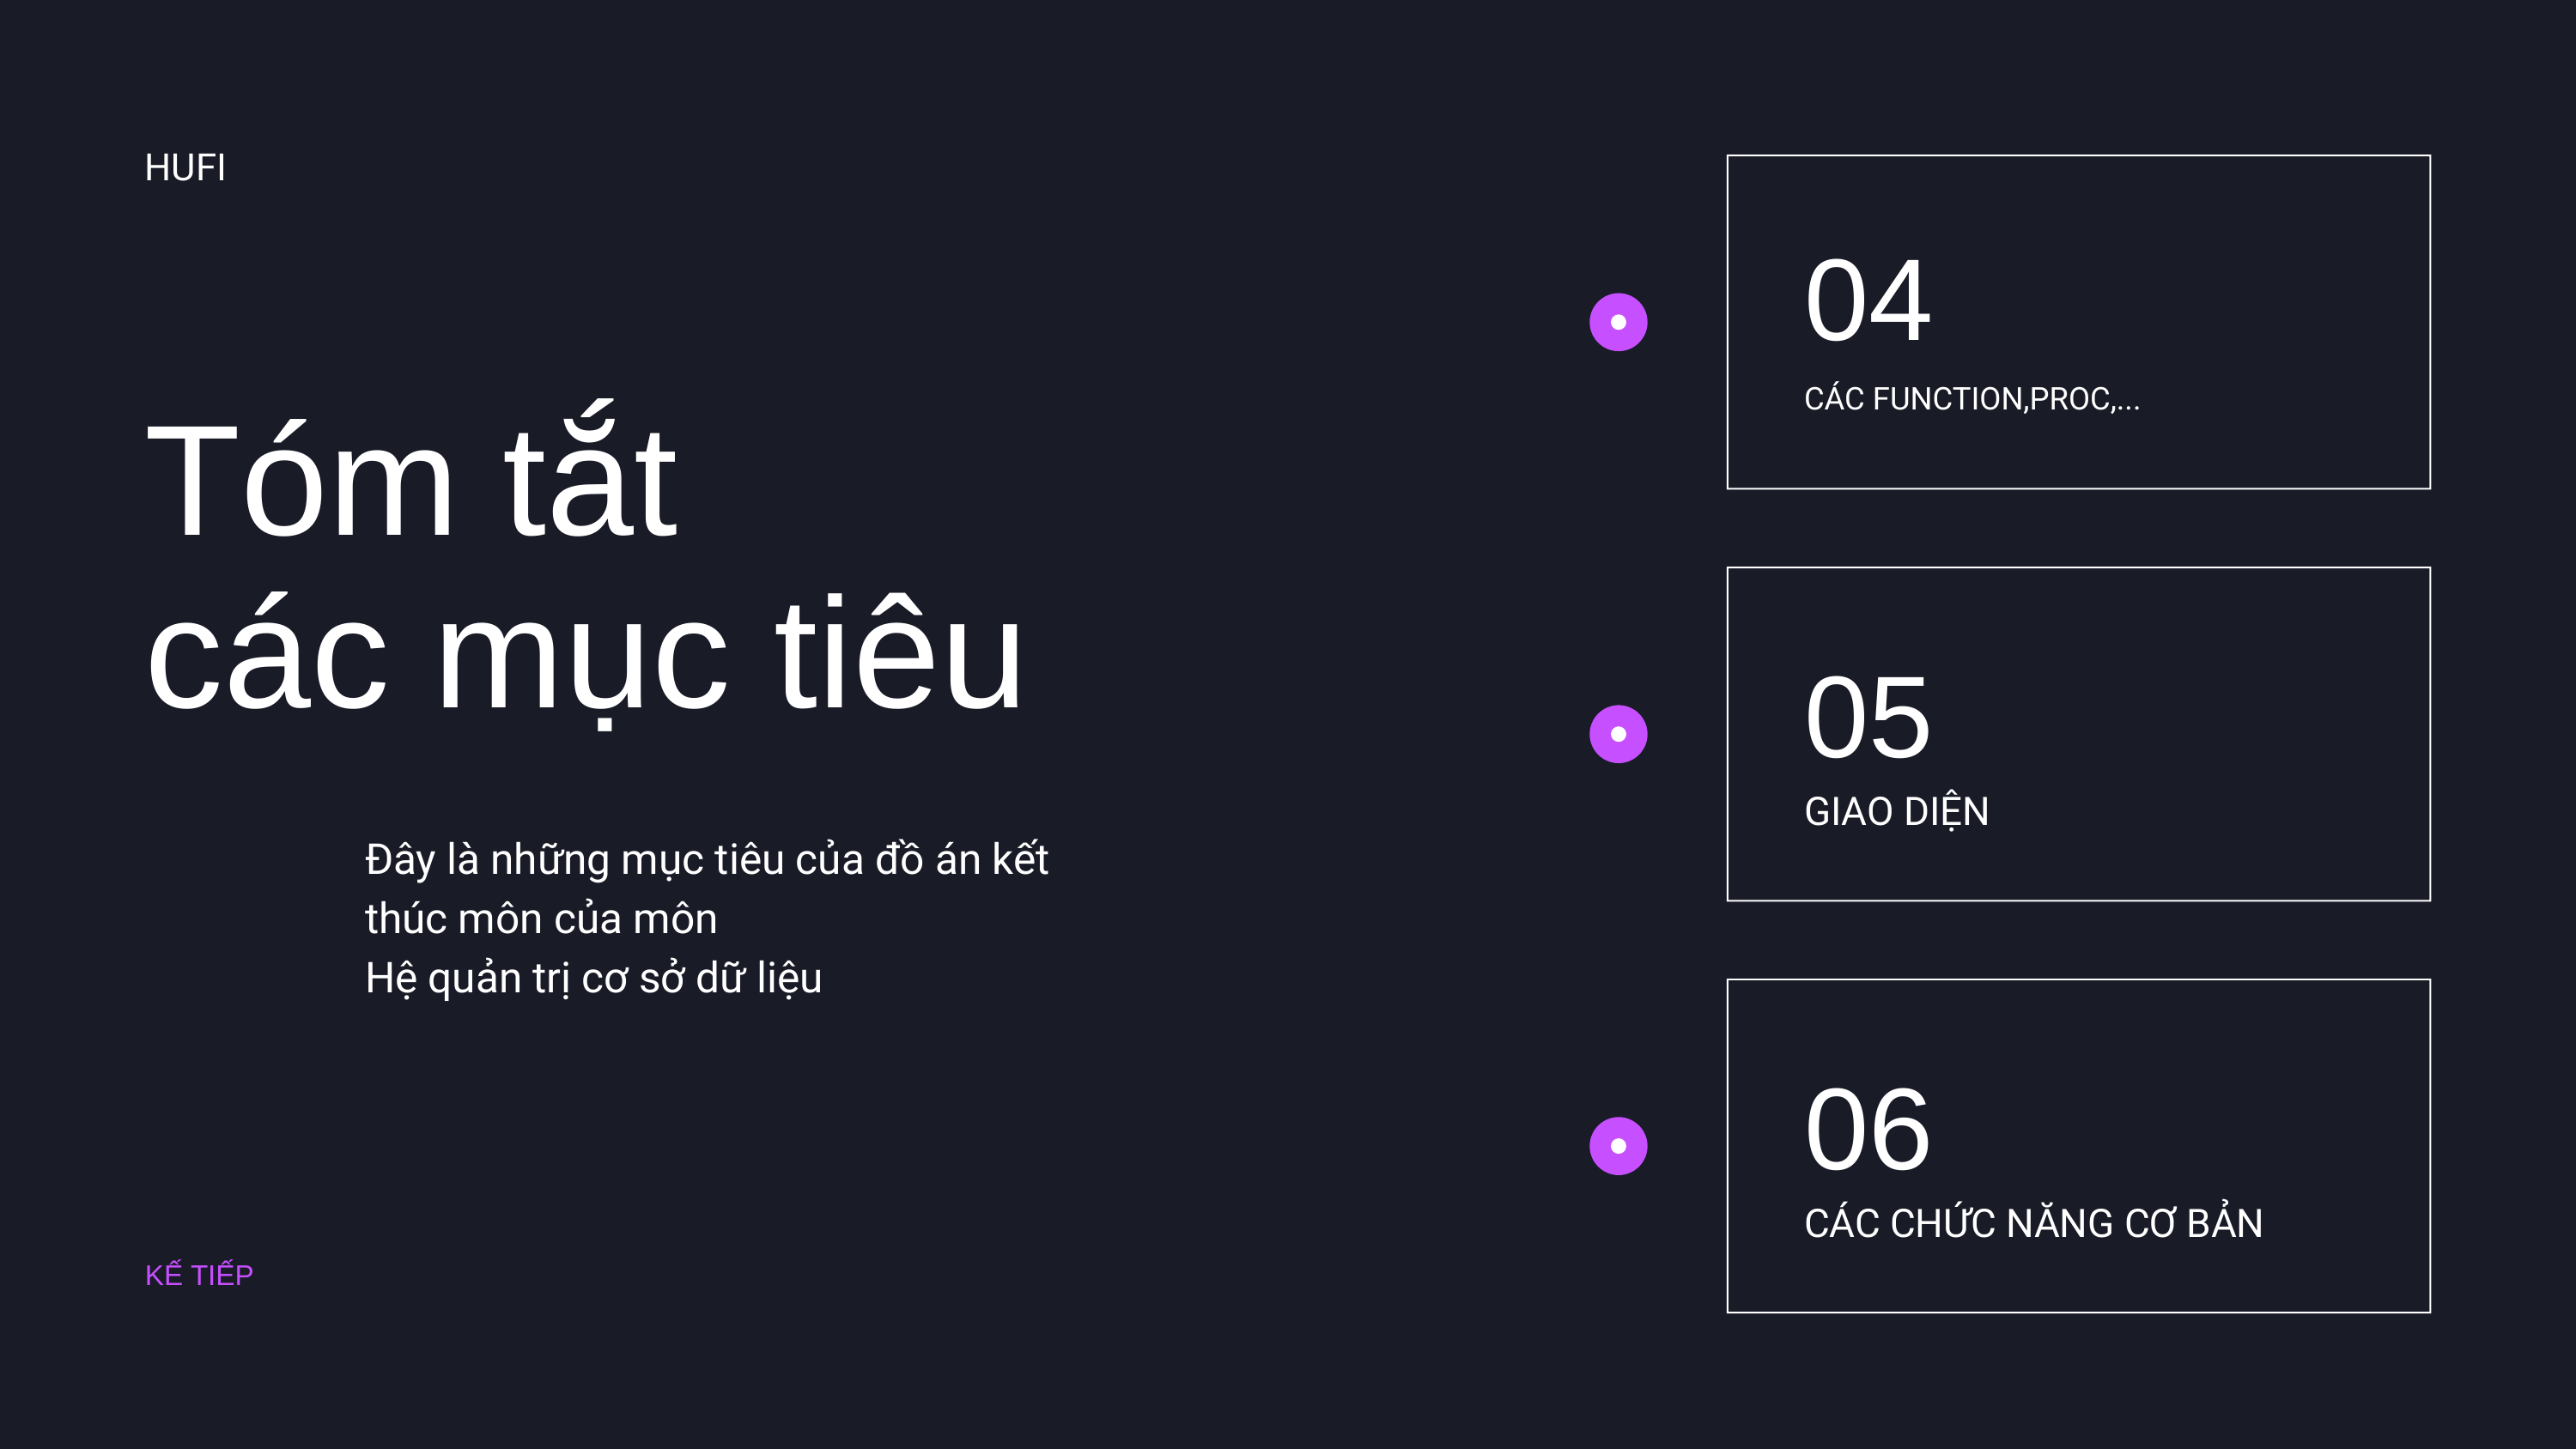

HUFI

04
CÁC FUNCTION,PROC,...

Tóm tắt
các mục tiêu
Đây là những mục tiêu của đồ án kết thúc môn của môn
Hệ quản trị cơ sở dữ liệu

05
GIAO DIỆN

06
CÁC CHỨC NĂNG CƠ BẢN

KẾ TIẾP